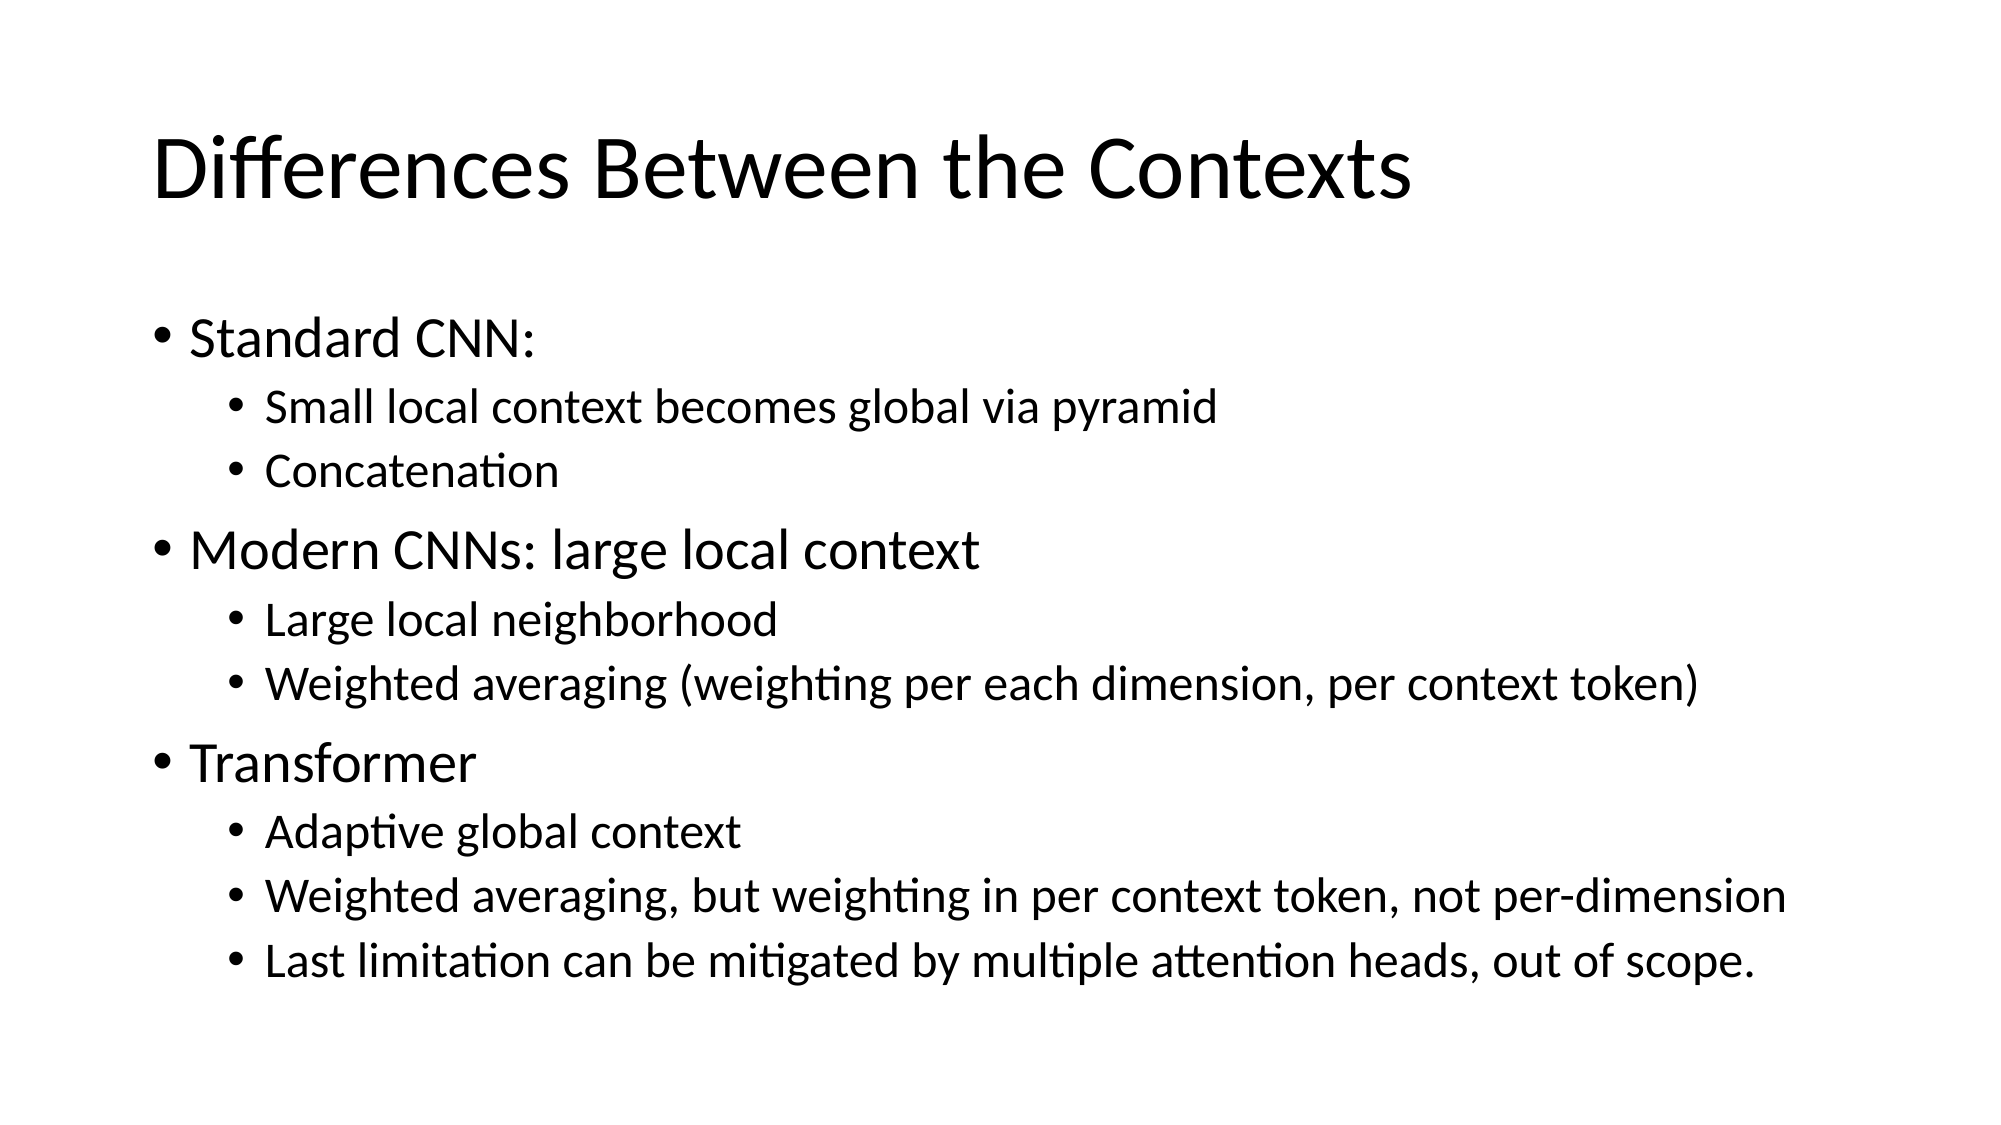

# Differences Between the Contexts
Standard CNN:
Small local context becomes global via pyramid
Concatenation
Modern CNNs: large local context
Large local neighborhood
Weighted averaging (weighting per each dimension, per context token)
Transformer
Adaptive global context
Weighted averaging, but weighting in per context token, not per-dimension
Last limitation can be mitigated by multiple attention heads, out of scope.